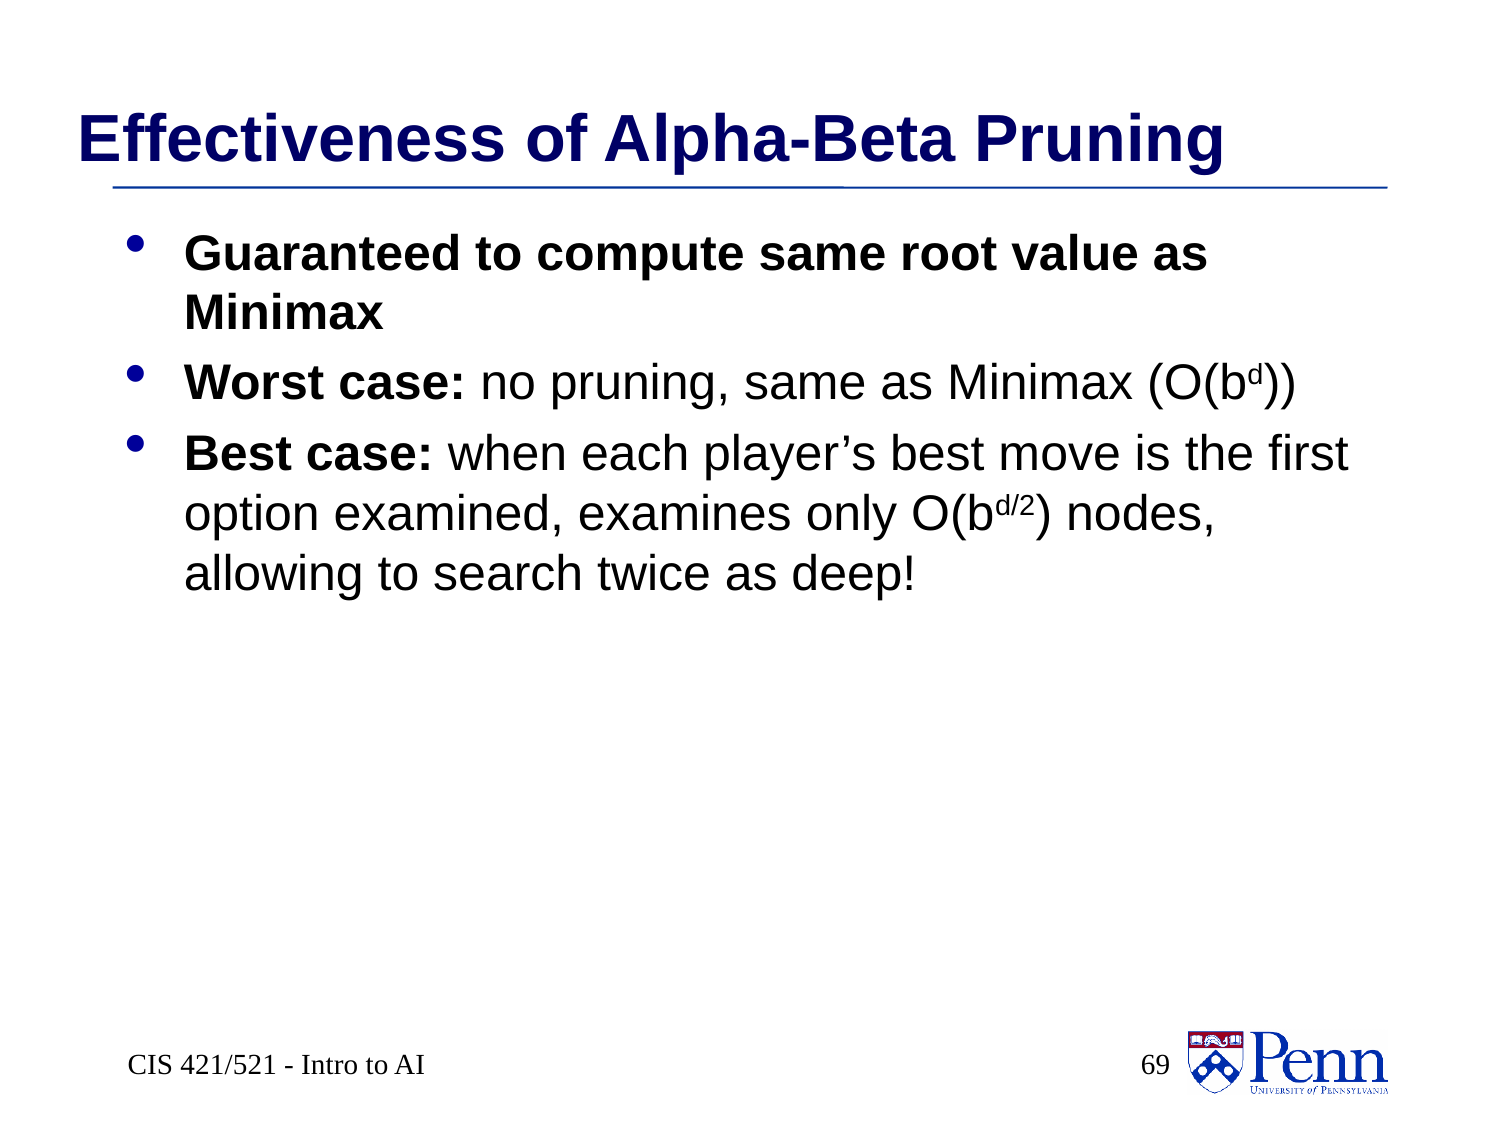

Effectiveness of Alpha-Beta Pruning
Guaranteed to compute same root value as Minimax
Worst case: no pruning, same as Minimax (O(bd))
Best case: when each player’s best move is the first option examined, examines only O(bd/2) nodes, allowing to search twice as deep!

CIS 421/521 - Intro to AI
       69